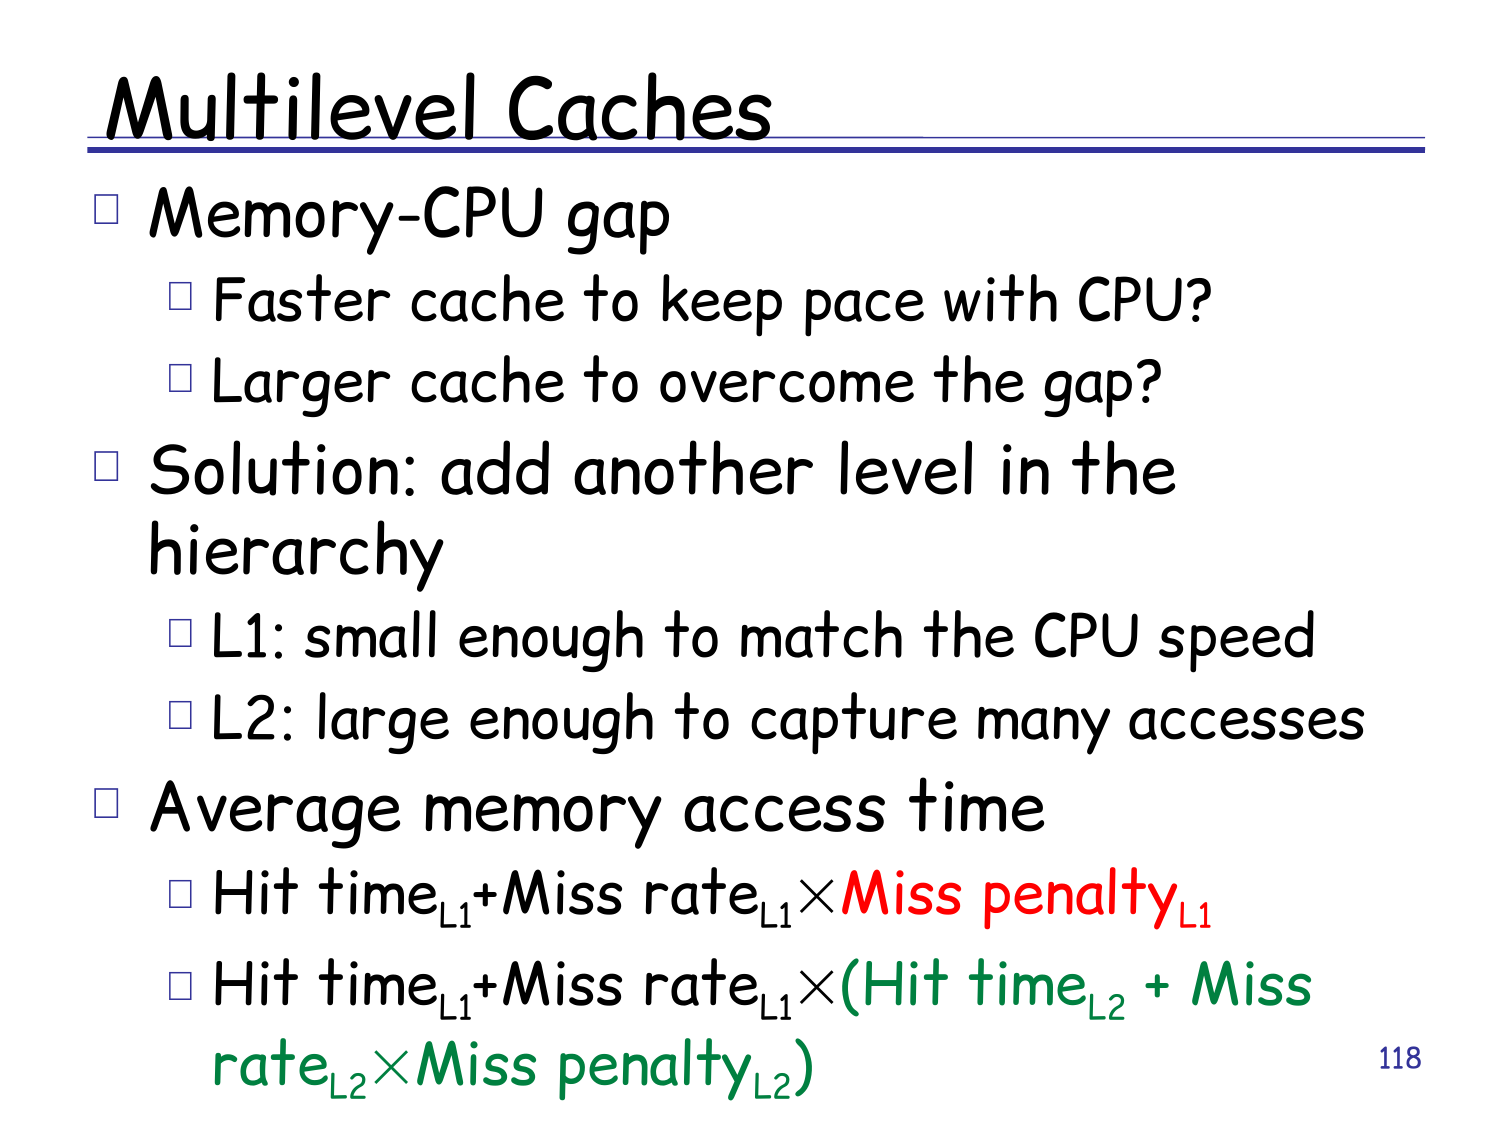

# Multilevel Caches
Memory-CPU gap
Faster cache to keep pace with CPU?
Larger cache to overcome the gap?
Solution: add another level in the hierarchy
L1: small enough to match the CPU speed
L2: large enough to capture many accesses
Average memory access time
Hit timeL1+Miss rateL1×Miss penaltyL1
Hit timeL1+Miss rateL1×(Hit timeL2 + Miss rateL2×Miss penaltyL2)
118